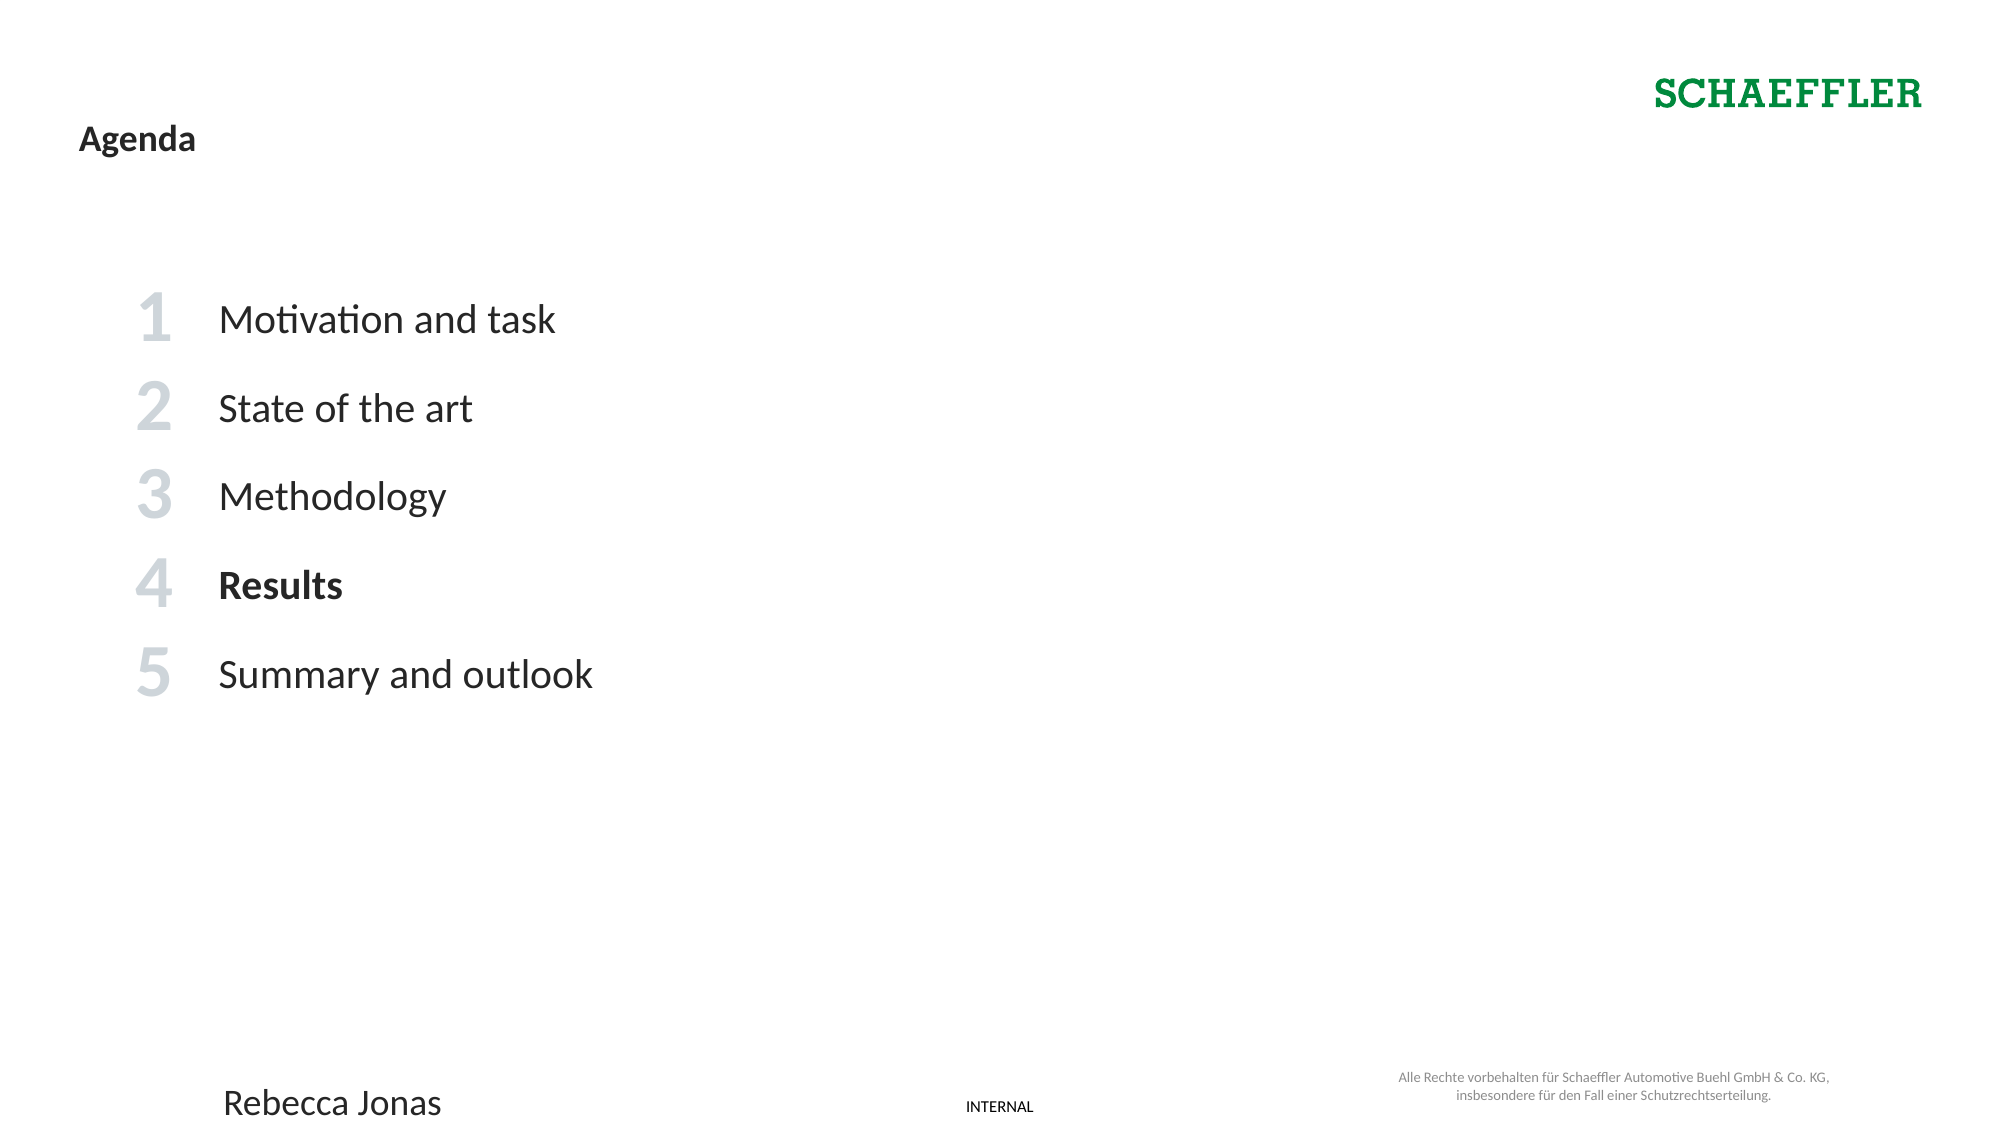

# Agenda
1
Motivation and task
2
State of the art
3
Methodology
4
Results
5
Summary and outlook
Rebecca Jonas